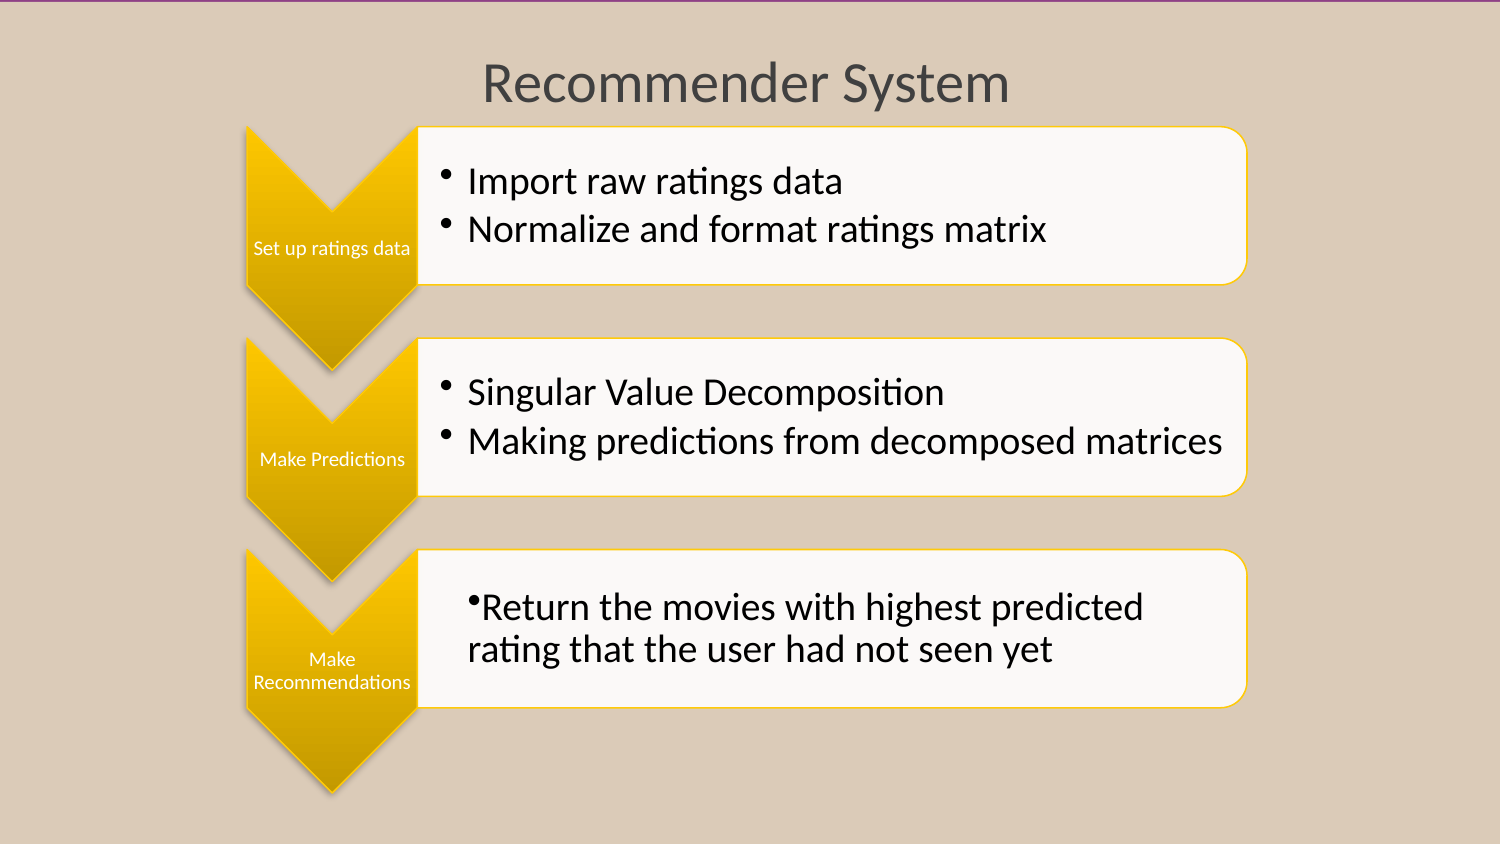

# Recommender System
Set up ratings data
Import raw ratings data
Normalize and format ratings matrix
Make Predictions
Singular Value Decomposition
Making predictions from decomposed matrices
Make Recommendations
Return the movies with highest predicted rating that the user had not seen yet